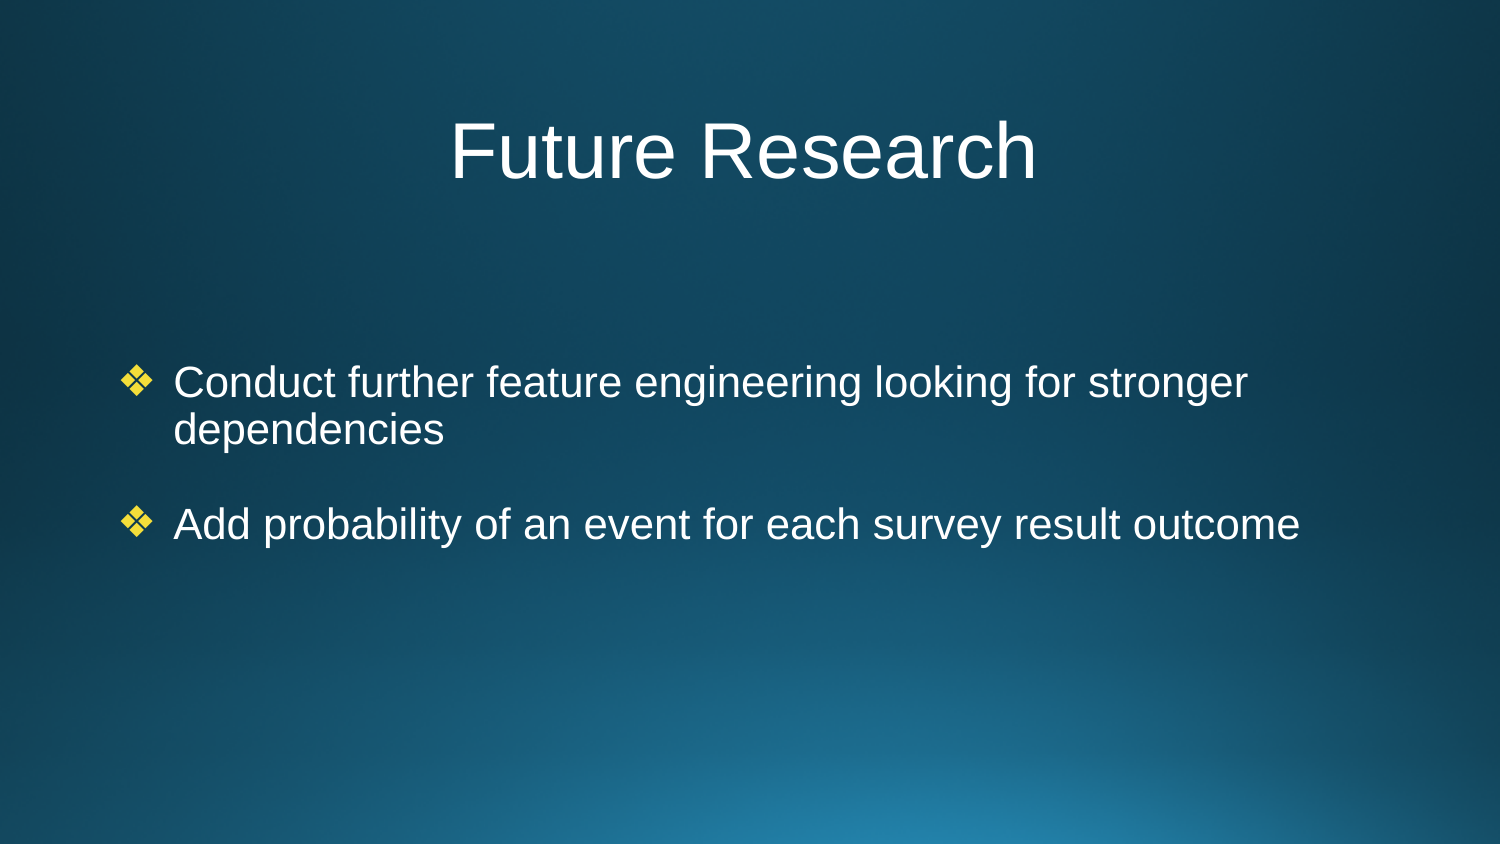

# Future Research
Conduct further feature engineering looking for stronger dependencies

Add probability of an event for each survey result outcome